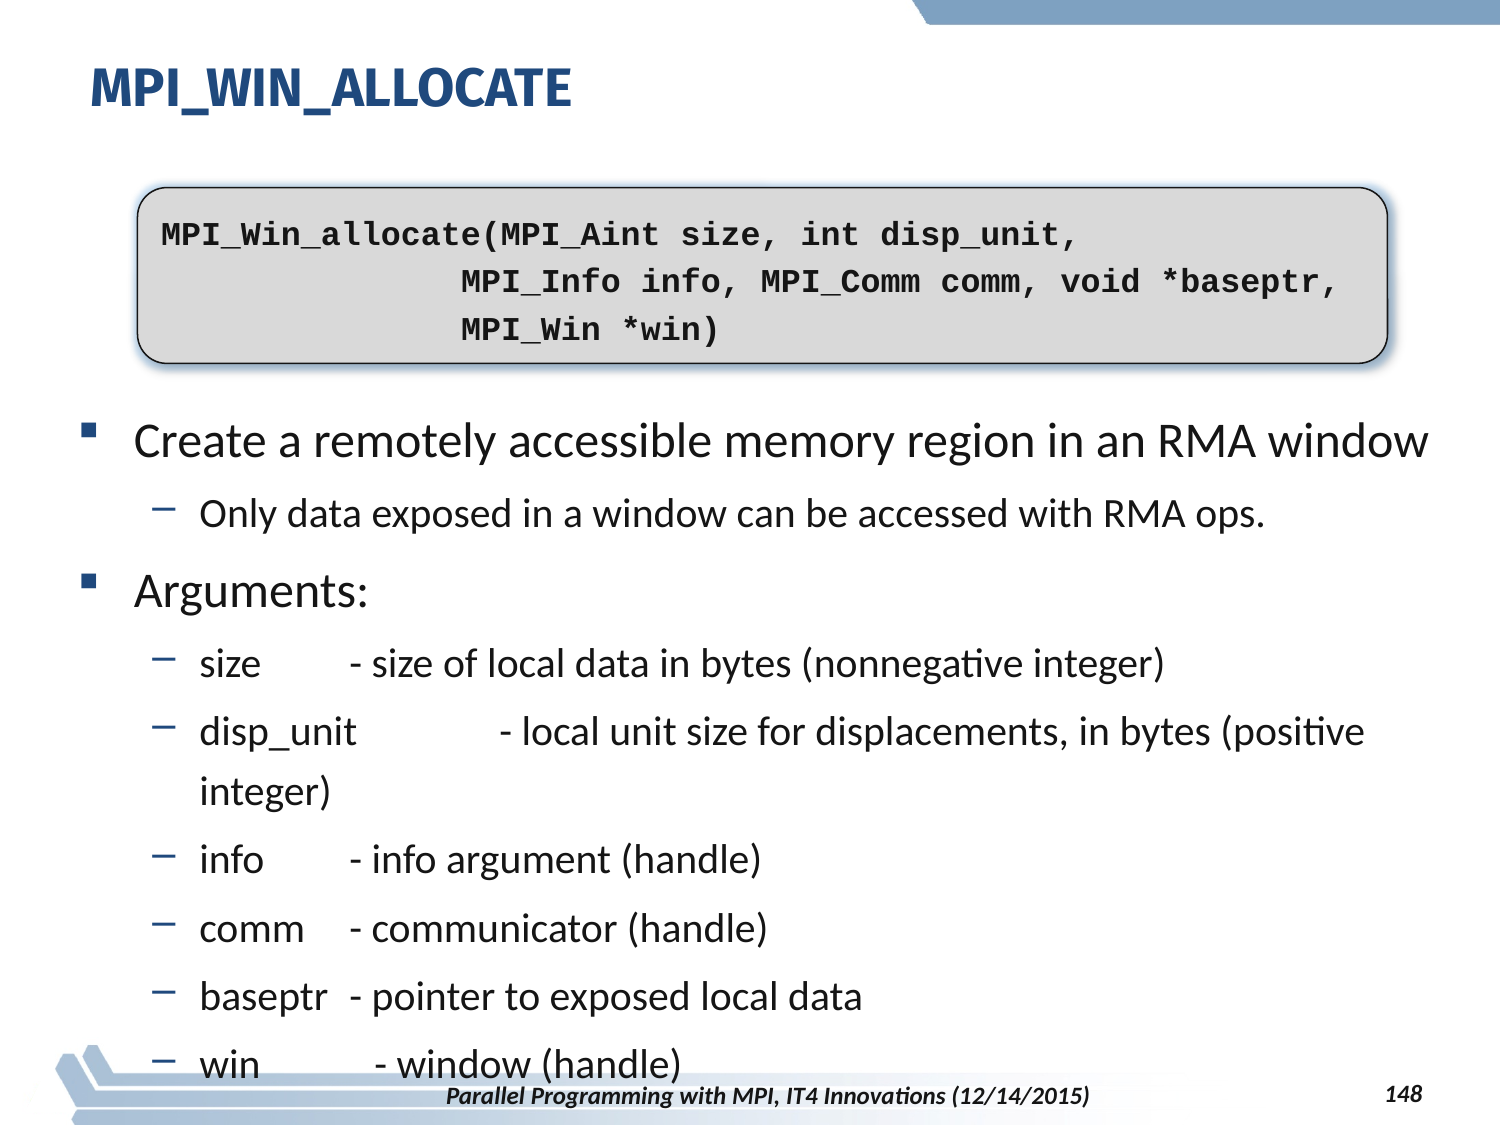

# MPI_WIN_ALLOCATE
MPI_Win_allocate(MPI_Aint size, int disp_unit,
		MPI_Info info, MPI_Comm comm, void *baseptr,
		MPI_Win *win)
Create a remotely accessible memory region in an RMA window
Only data exposed in a window can be accessed with RMA ops.
Arguments:
size	- size of local data in bytes (nonnegative integer)
disp_unit	- local unit size for displacements, in bytes (positive integer)
info	- info argument (handle)
comm	- communicator (handle)
baseptr	- pointer to exposed local data
win            - window (handle)
148
Parallel Programming with MPI, IT4 Innovations (12/14/2015)